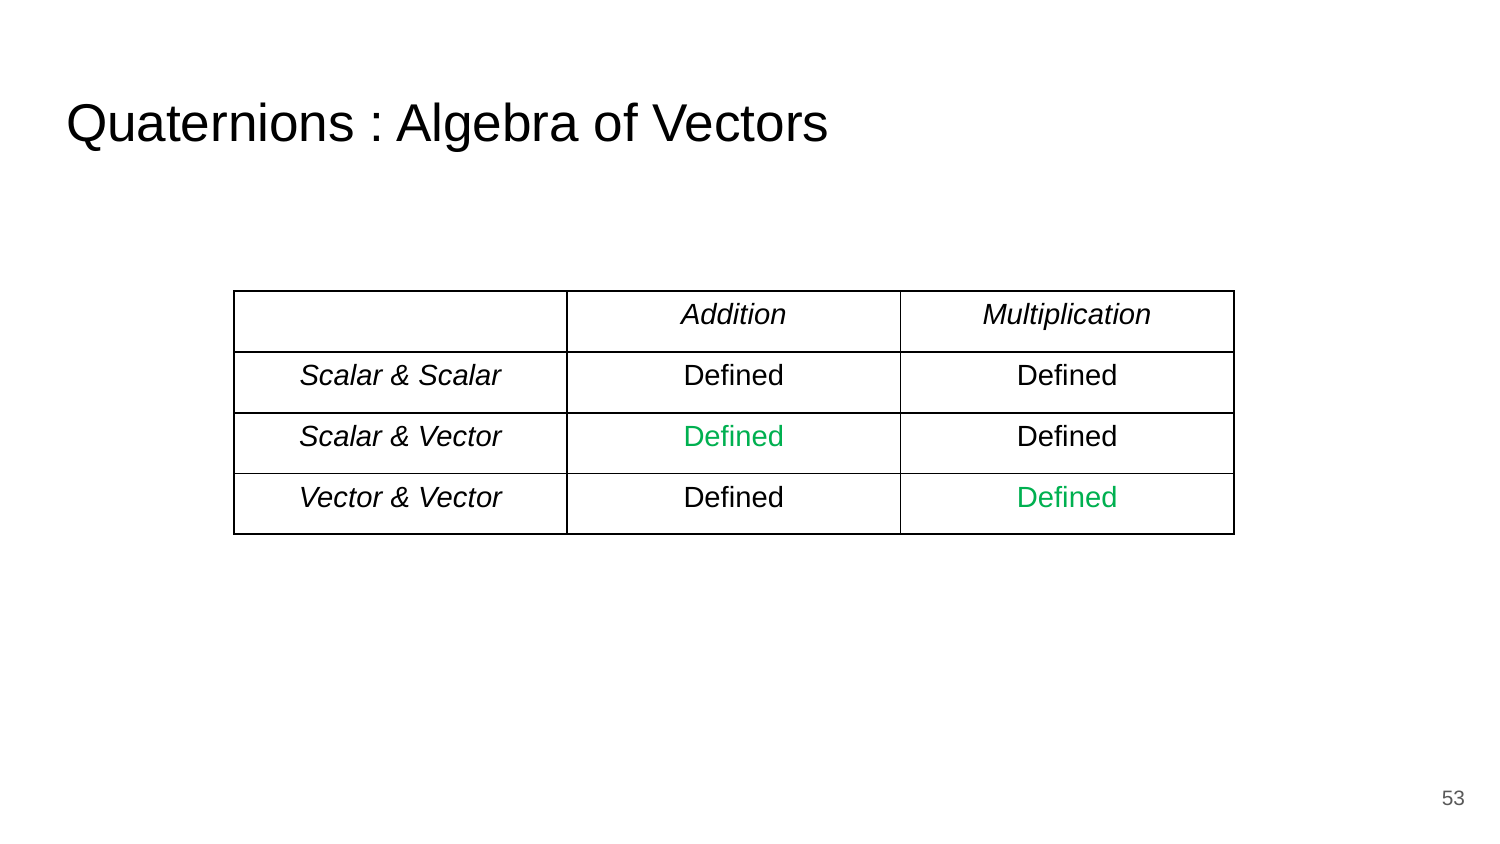

# Quaternions : Algebra of Vectors
|  | Addition | Multiplication |
| --- | --- | --- |
| Scalar & Scalar | Defined | Defined |
| Scalar & Vector | Defined | Defined |
| Vector & Vector | Defined | Defined |
53